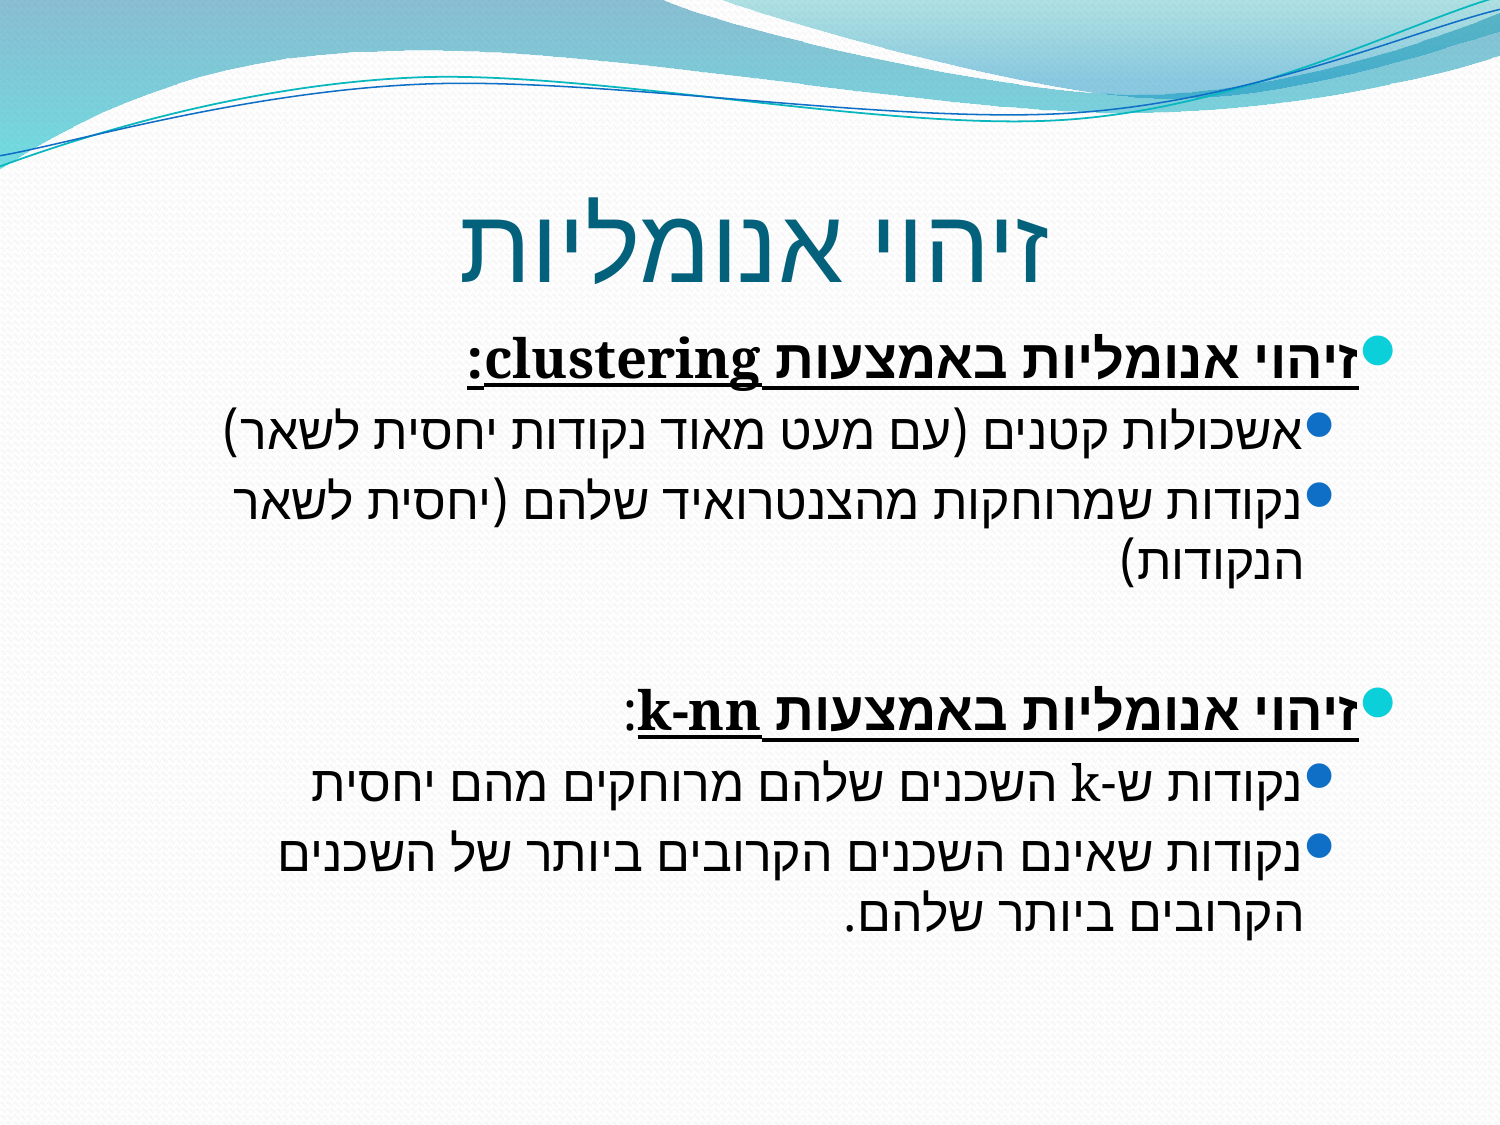

# זיהוי אנומליות
זיהוי אנומליות באמצעות clustering:
אשכולות קטנים (עם מעט מאוד נקודות יחסית לשאר)
נקודות שמרוחקות מהצנטרואיד שלהם (יחסית לשאר הנקודות)

זיהוי אנומליות באמצעות k-nn:
נקודות ש-k השכנים שלהם מרוחקים מהם יחסית
נקודות שאינם השכנים הקרובים ביותר של השכנים הקרובים ביותר שלהם.